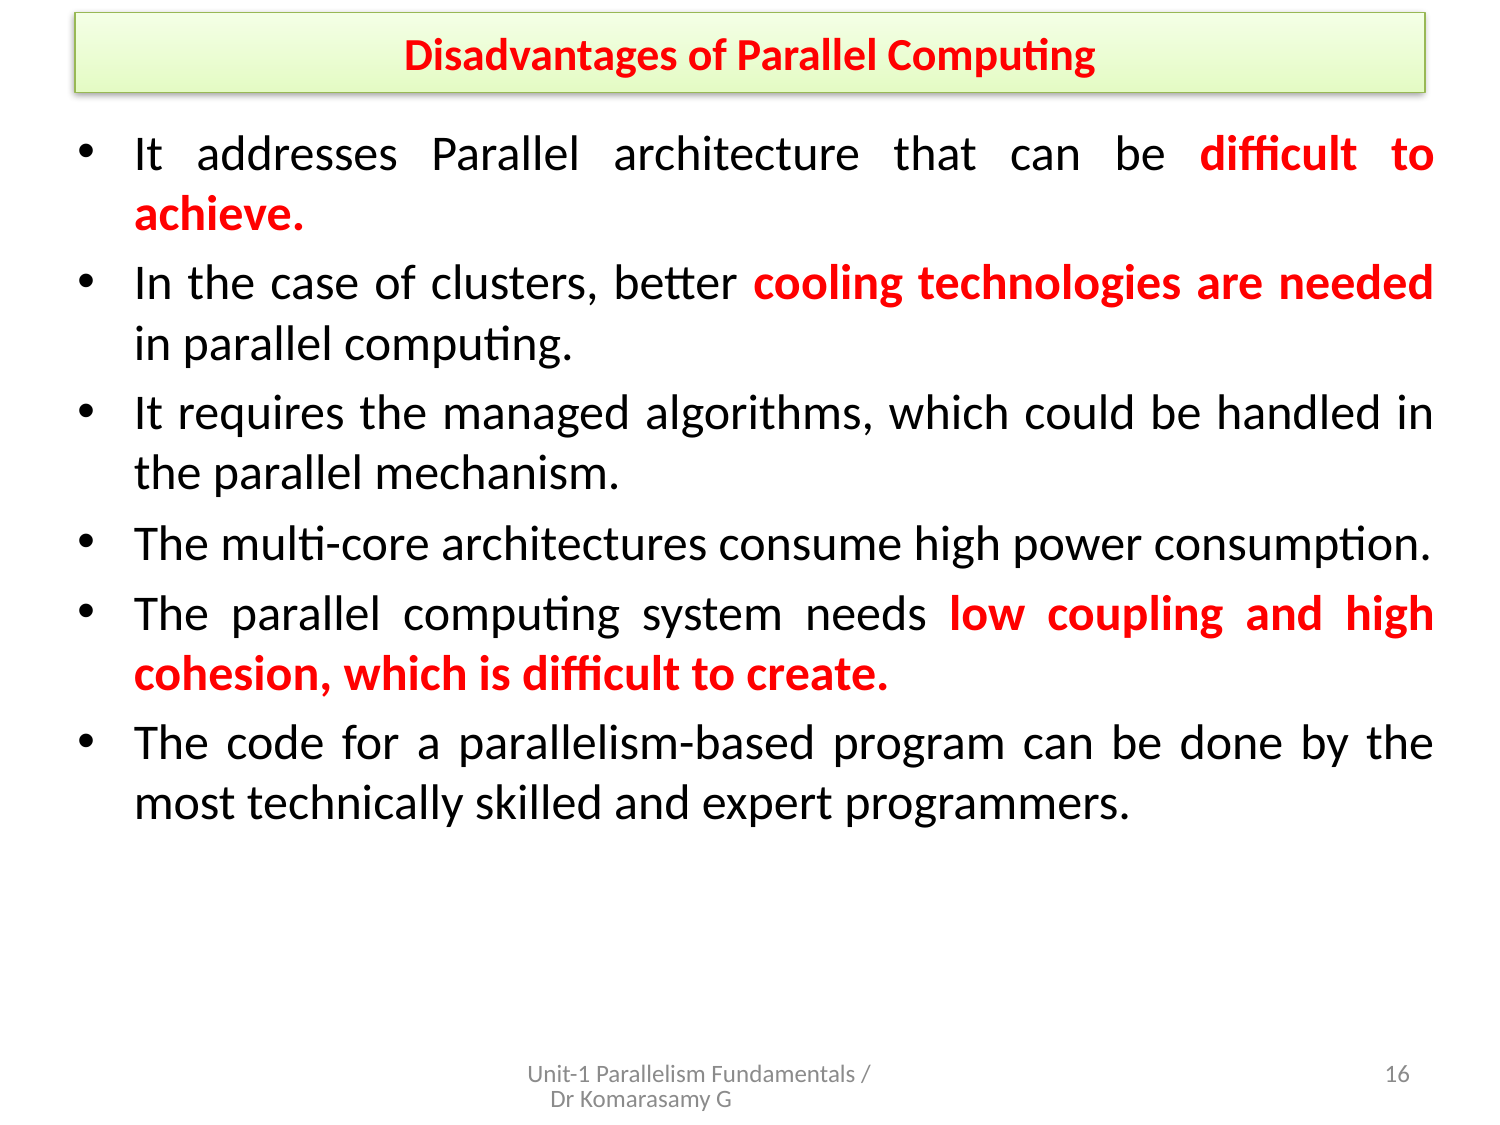

# Disadvantages of Parallel Computing
It addresses Parallel architecture that can be difficult to achieve.
In the case of clusters, better cooling technologies are needed in parallel computing.
It requires the managed algorithms, which could be handled in the parallel mechanism.
The multi-core architectures consume high power consumption.
The parallel computing system needs low coupling and high cohesion, which is difficult to create.
The code for a parallelism-based program can be done by the most technically skilled and expert programmers.
Unit-1 Parallelism Fundamentals /                     Dr Komarasamy G
16